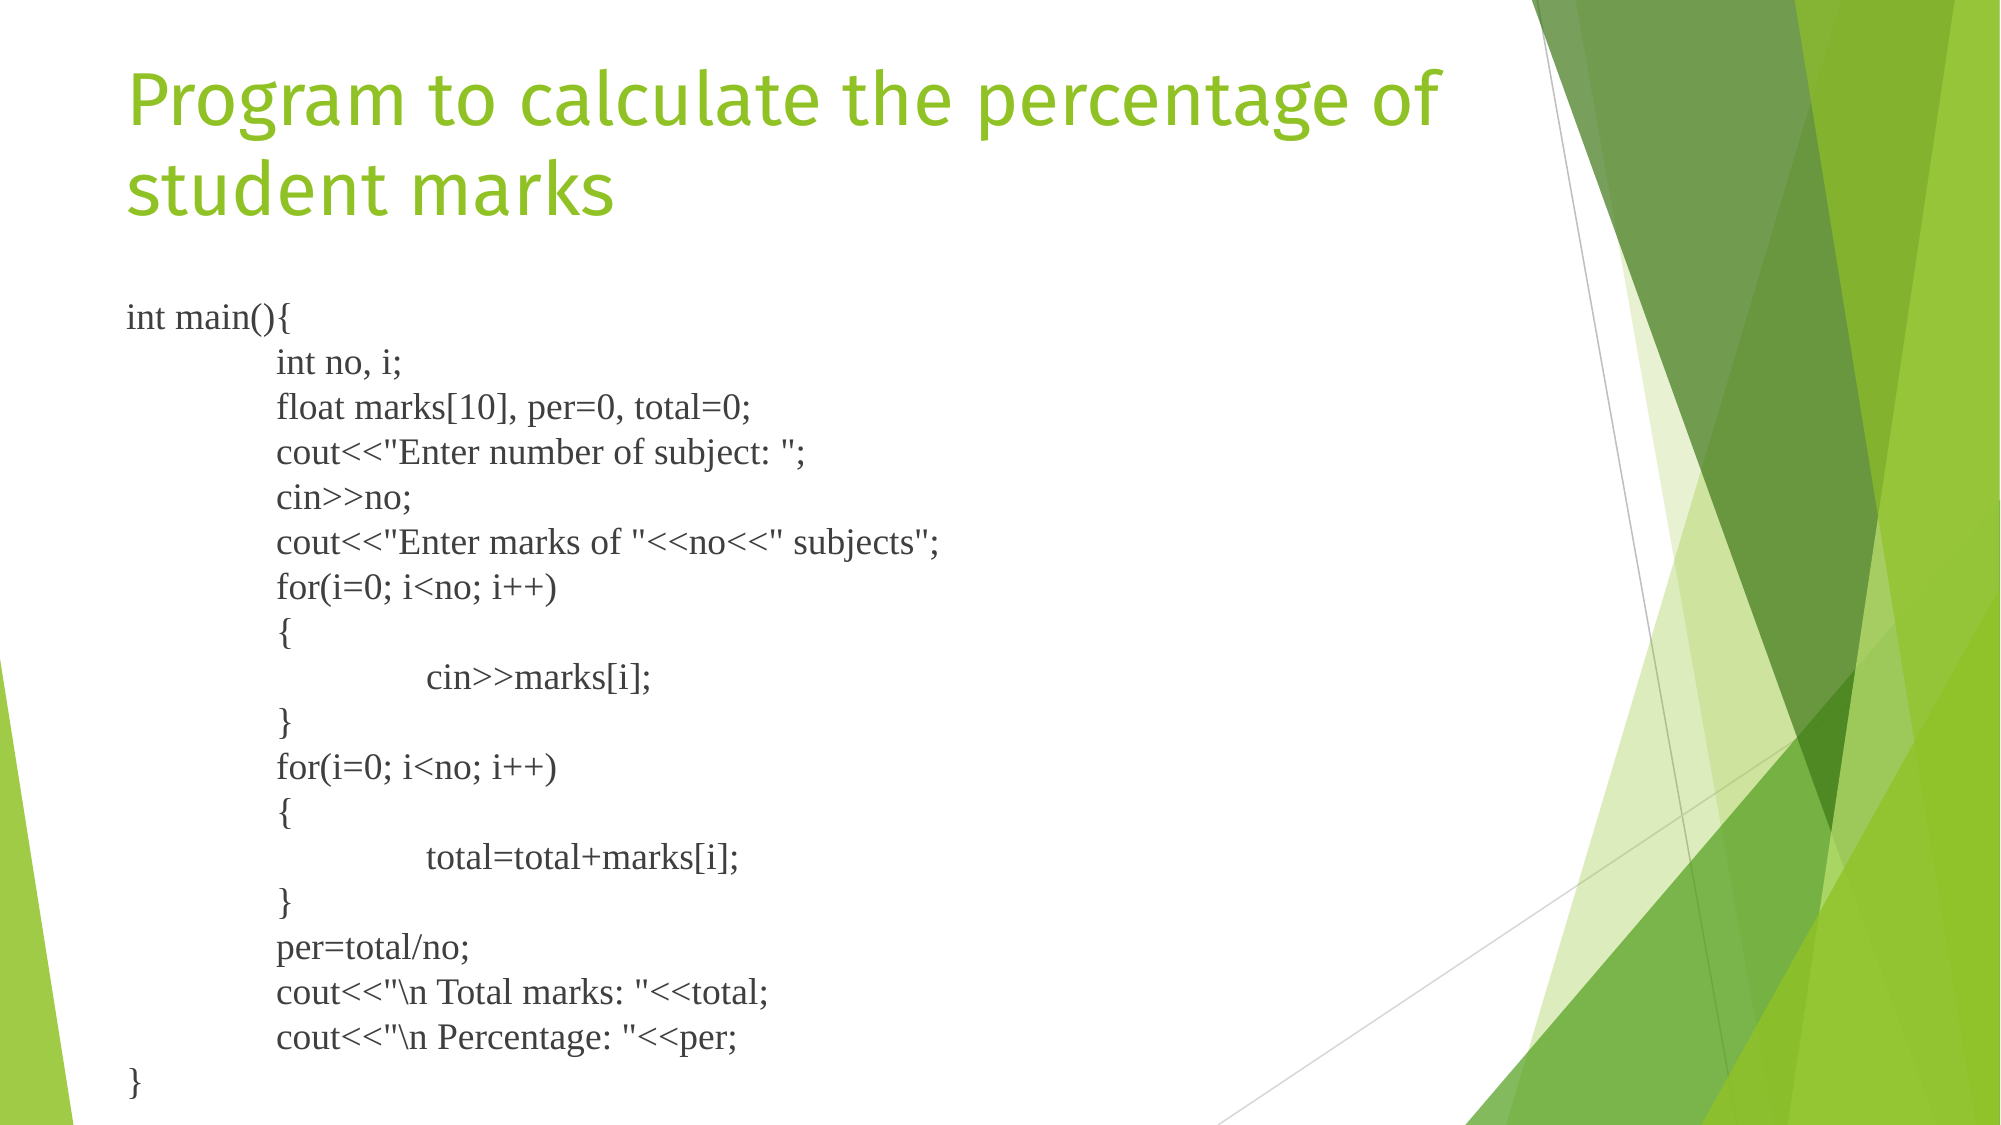

# Program to calculate the percentage of student marks
int main(){
	int no, i;
	float marks[10], per=0, total=0;
	cout<<"Enter number of subject: ";
	cin>>no;
	cout<<"Enter marks of "<<no<<" subjects";
	for(i=0; i<no; i++)
	{
		cin>>marks[i];
	}
	for(i=0; i<no; i++)
	{
		total=total+marks[i];
	}
	per=total/no;
	cout<<"\n Total marks: "<<total;
	cout<<"\n Percentage: "<<per;
}